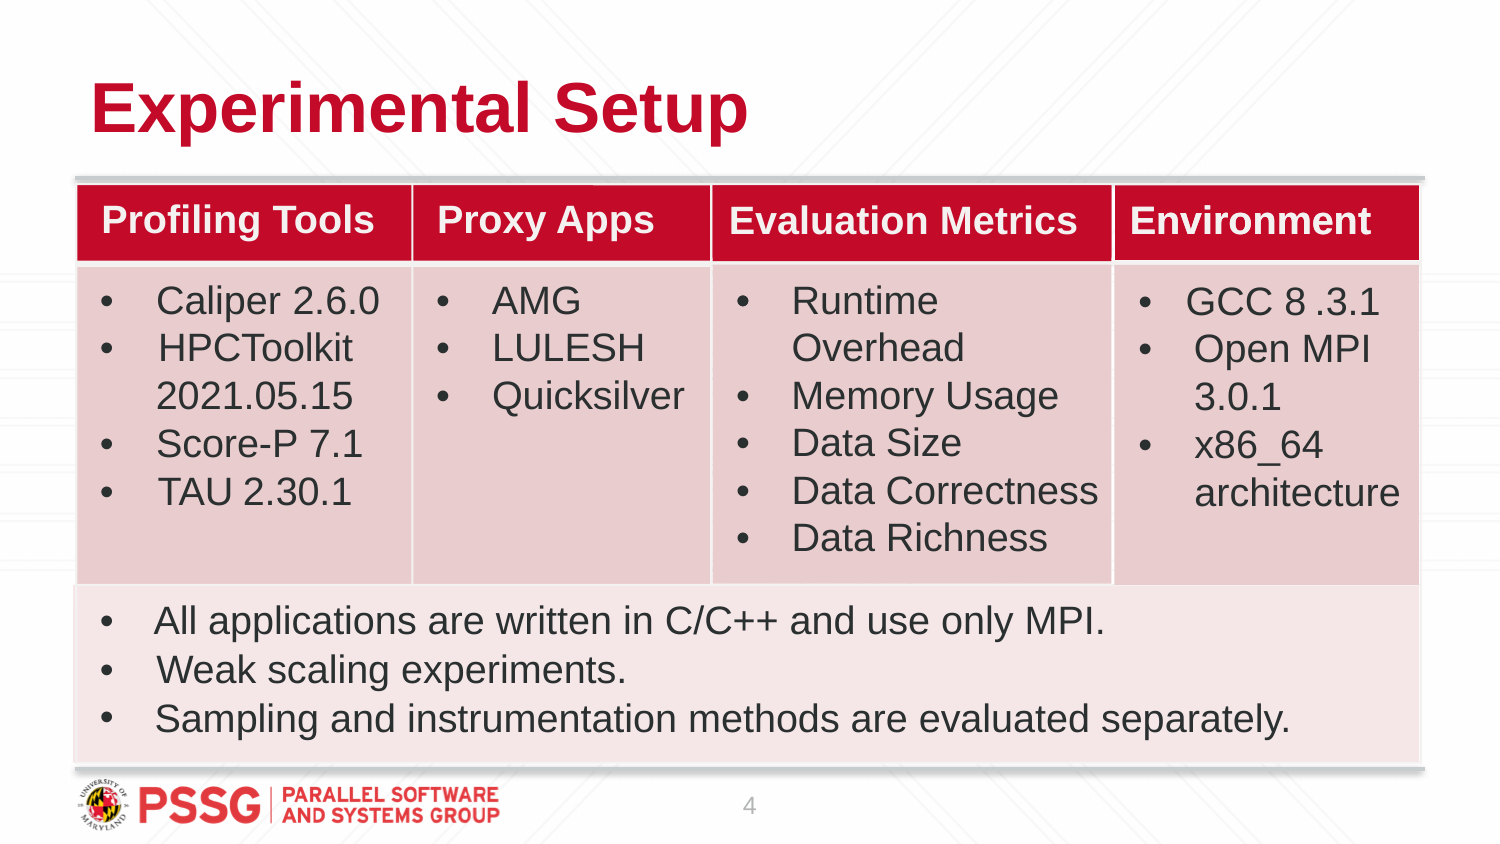

# Experimental Setup

Profiling Tools
Proxy Apps
Evaluation Metrics
Environment
Evaluation Metrics
Environment

•
Caliper
2
.
6
.
0
•
AM
G
•
•
Runtime
•
GCC
8
.
3
.
1
•
HPCToolkit
•
LULESH
Overhead
•
Open MPI
2021
.
05
.
15
•
Quicksilver
•
Memory
Usage
3.0.1
•
Data
Size
•
Score
-
P
7
.
1
•
x86_64
•
Data
Correctness
•
TAU
2
.
30
.
1
architecture
•
Data
Richness

•
All applications are written in C/C++ and use only MPI.
•
Weak scaling experiments.
•
Sampling and instrumentation methods are evaluated separately.

4